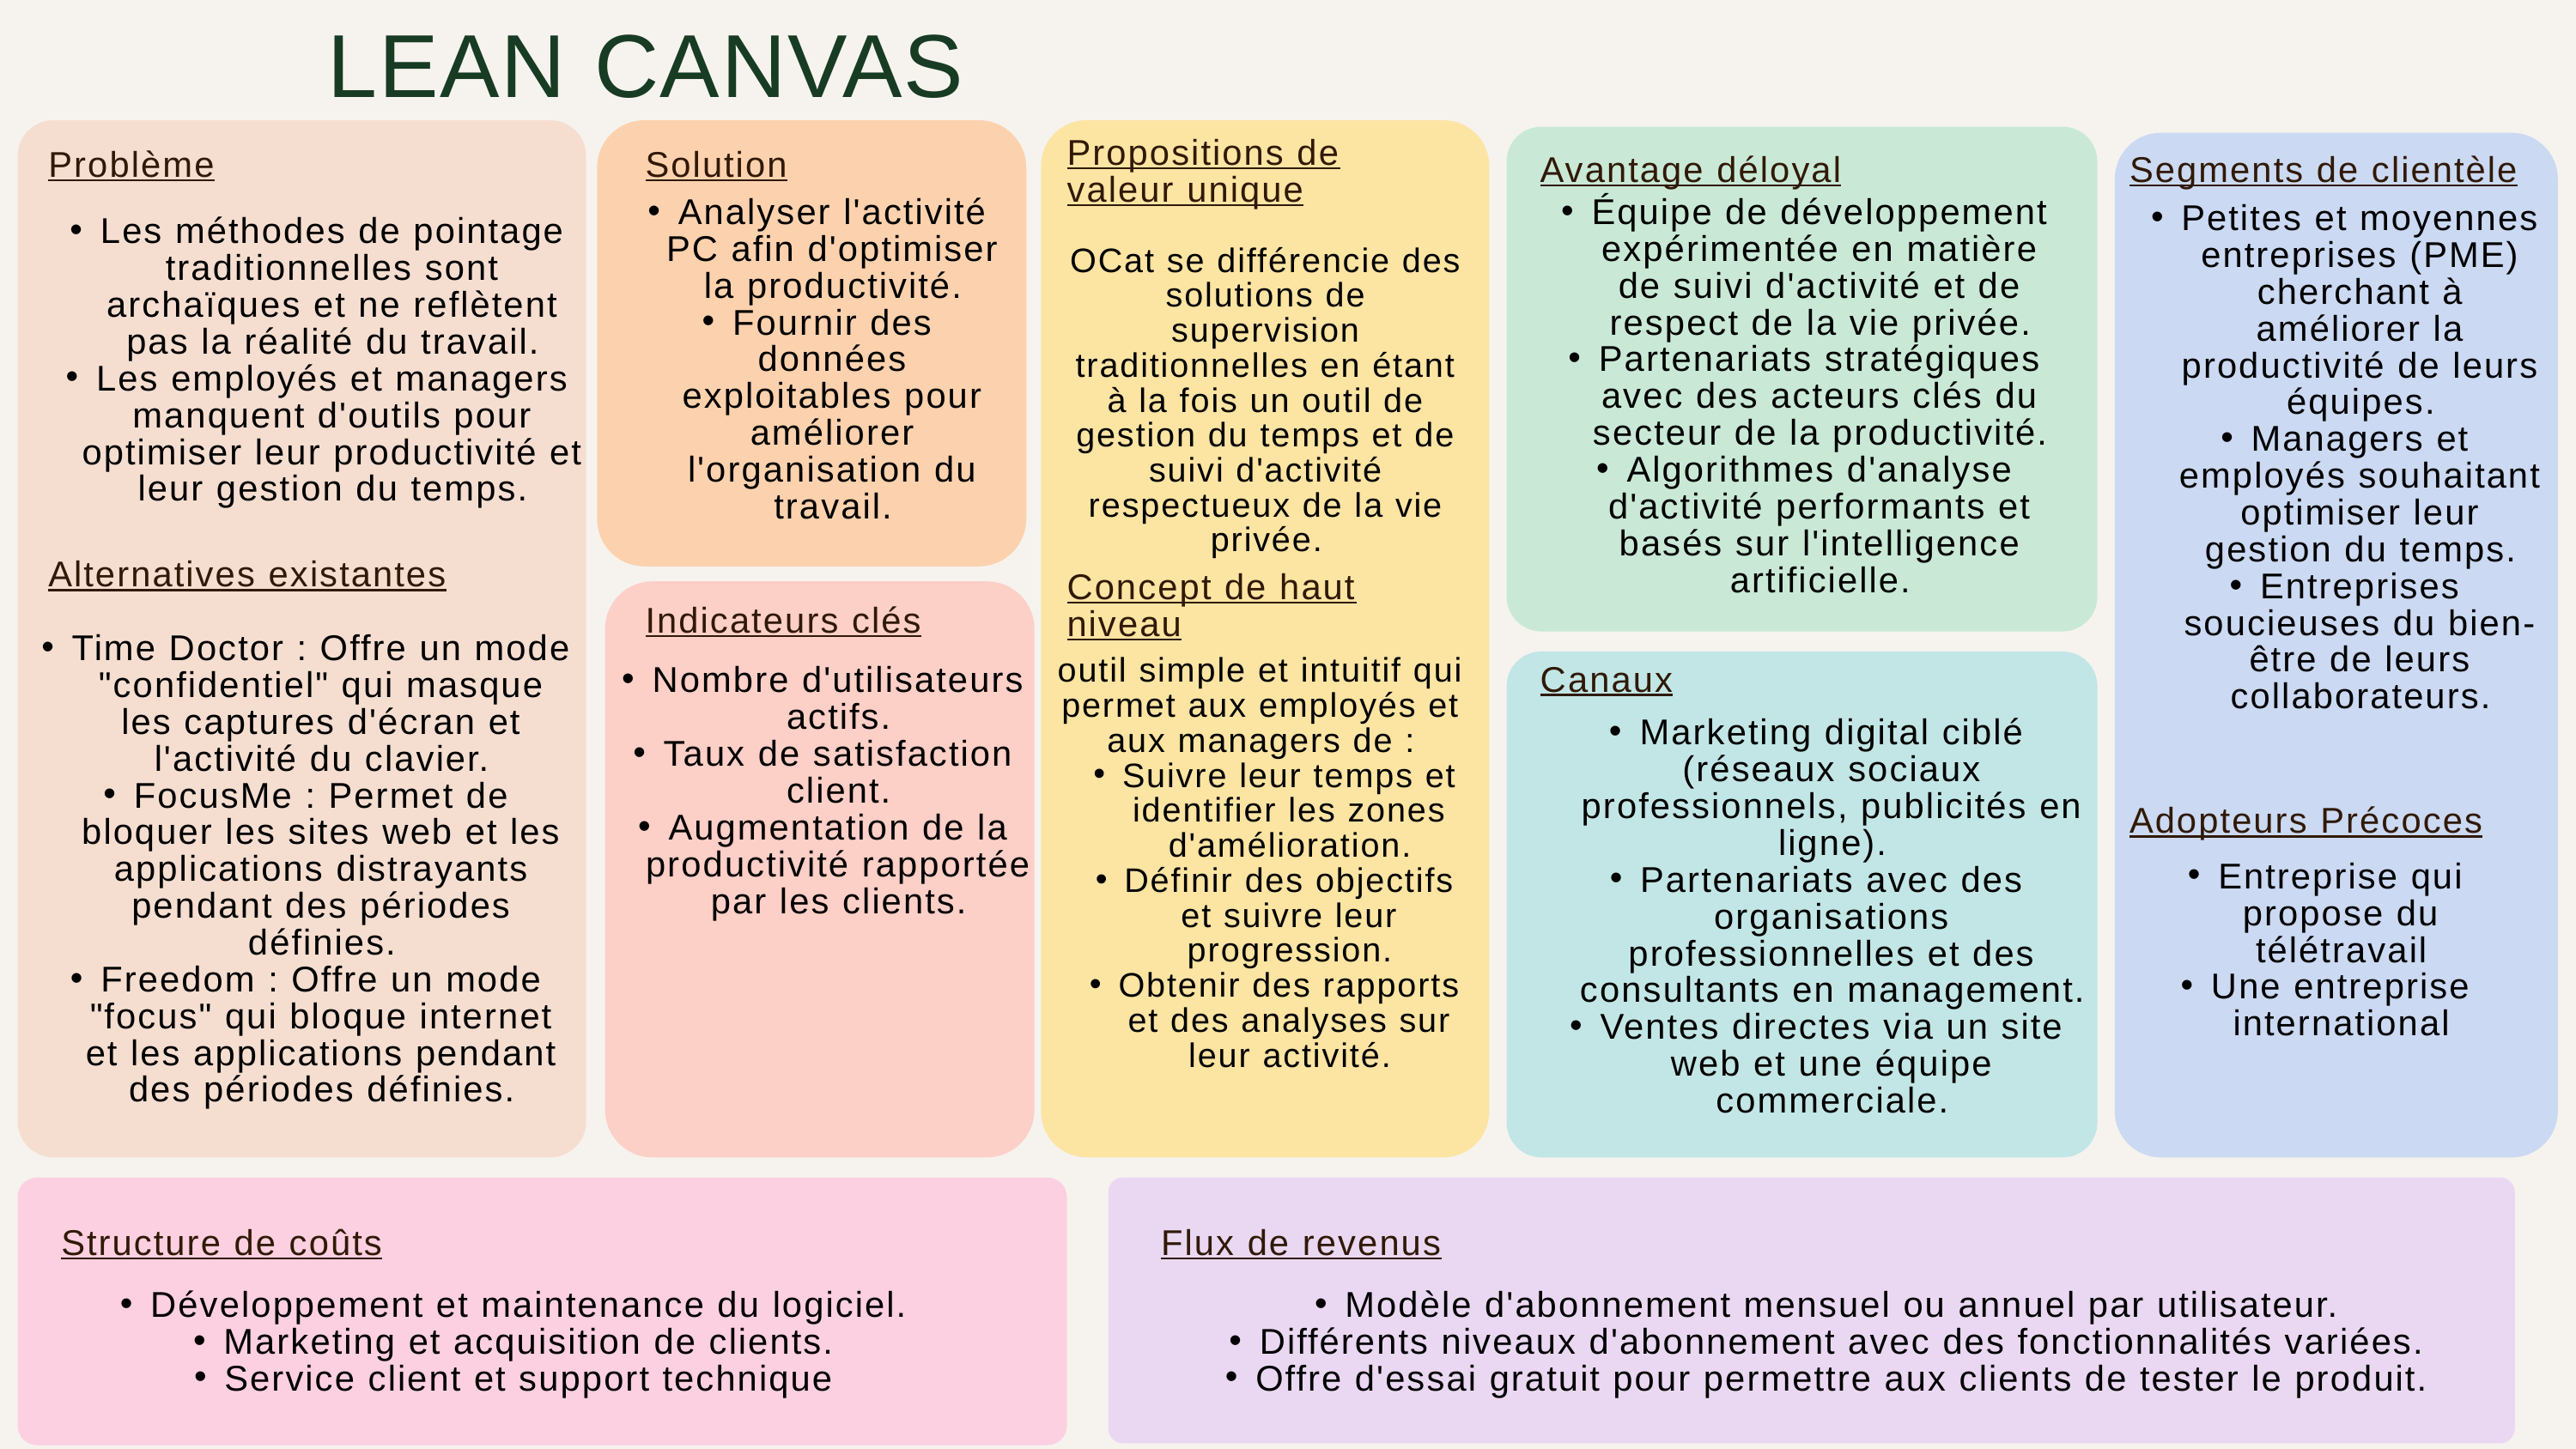

LEAN CANVAS

Propositions de valeur unique
Problème
Solution
Avantage déloyal
Segments de clientèle
Analyser l'activité PC afin d'optimiser la productivité.
Fournir des données exploitables pour améliorer l'organisation du travail.

Équipe de développement expérimentée en matière de suivi d'activité et de respect de la vie privée.
Partenariats stratégiques avec des acteurs clés du secteur de la productivité.
Algorithmes d'analyse d'activité performants et basés sur l'intelligence artificielle.

Petites et moyennes entreprises (PME) cherchant à améliorer la productivité de leurs équipes.
Managers et employés souhaitant optimiser leur gestion du temps.
Entreprises soucieuses du bien-être de leurs collaborateurs.
Les méthodes de pointage traditionnelles sont archaïques et ne reflètent pas la réalité du travail.
Les employés et managers manquent d'outils pour optimiser leur productivité et leur gestion du temps.

OCat se différencie des solutions de supervision traditionnelles en étant à la fois un outil de gestion du temps et de suivi d'activité respectueux de la vie privée.
Alternatives existantes
Concept de haut niveau

Indicateurs clés
Time Doctor : Offre un mode "confidentiel" qui masque les captures d'écran et l'activité du clavier.
FocusMe : Permet de bloquer les sites web et les applications distrayants pendant des périodes définies.
Freedom : Offre un mode "focus" qui bloque internet et les applications pendant des périodes définies.

outil simple et intuitif qui permet aux employés et aux managers de :
Suivre leur temps et identifier les zones d'amélioration.
Définir des objectifs et suivre leur progression.
Obtenir des rapports et des analyses sur leur activité.

Canaux
Nombre d'utilisateurs actifs.
Taux de satisfaction client.
Augmentation de la productivité rapportée par les clients.

Marketing digital ciblé (réseaux sociaux professionnels, publicités en ligne).
Partenariats avec des organisations professionnelles et des consultants en management.
Ventes directes via un site web et une équipe commerciale.

Adopteurs Précoces
Entreprise qui propose du télétravail
Une entreprise international

Structure de coûts
Flux de revenus
Développement et maintenance du logiciel.
Marketing et acquisition de clients.
Service client et support technique

Modèle d'abonnement mensuel ou annuel par utilisateur.
Différents niveaux d'abonnement avec des fonctionnalités variées.
Offre d'essai gratuit pour permettre aux clients de tester le produit.